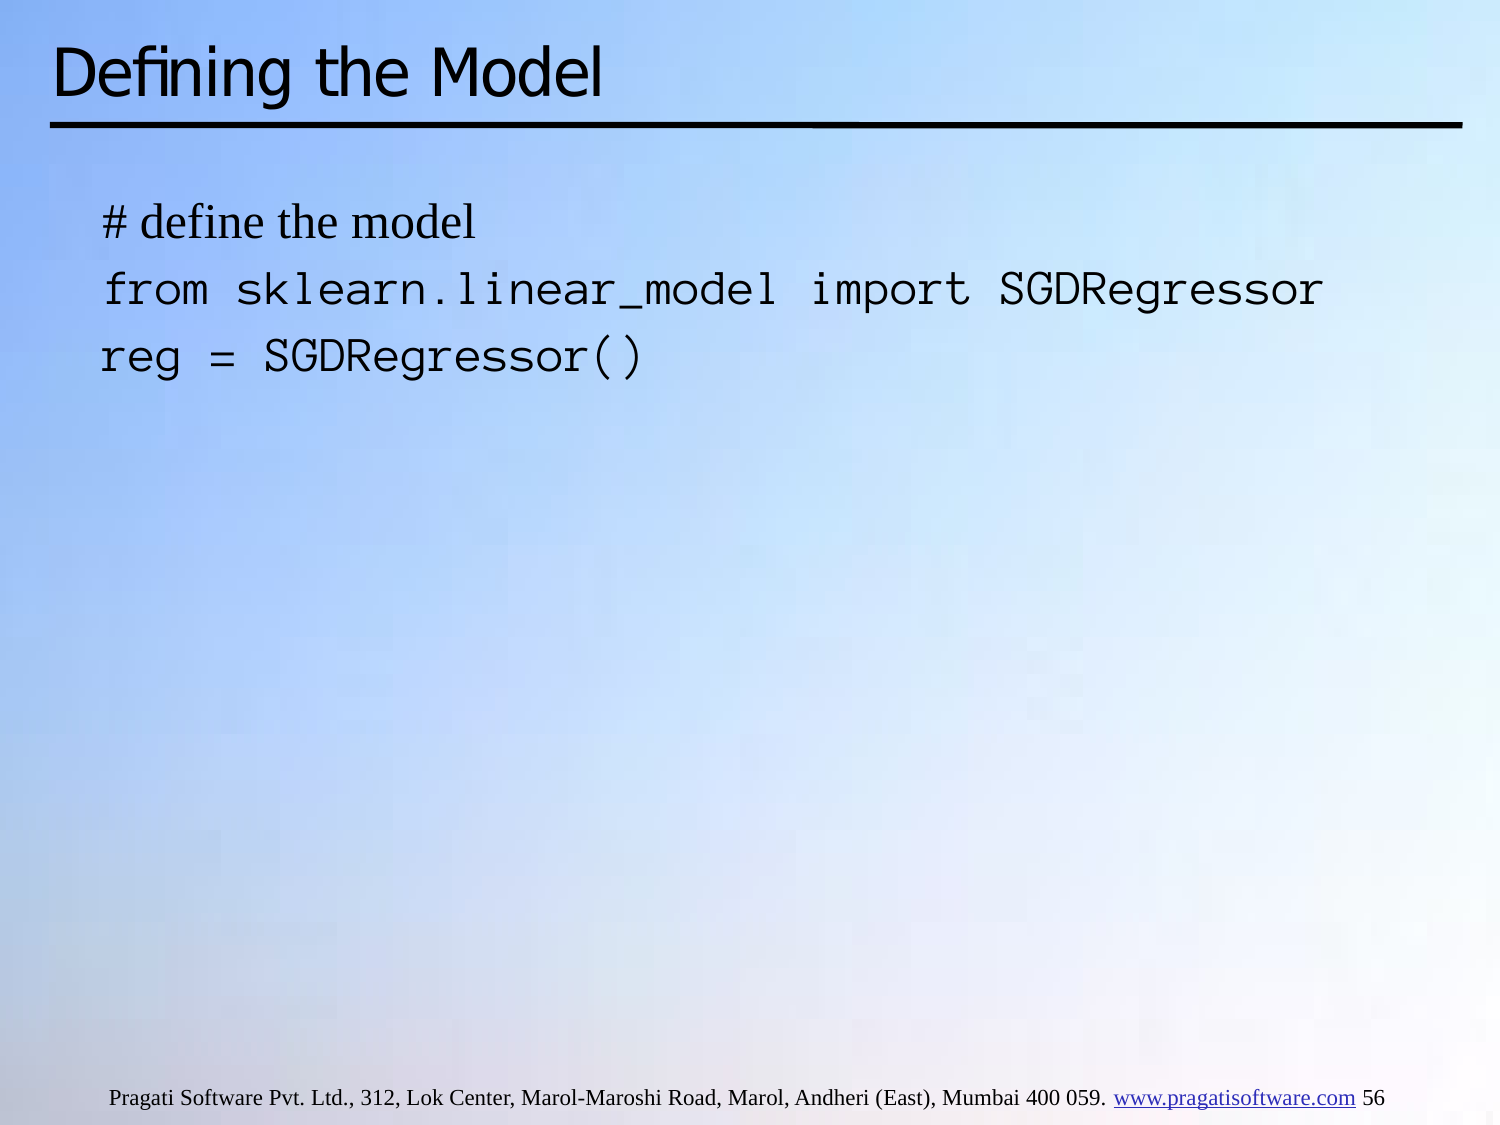

# Defining the Model
# define the model
from sklearn.linear_model import SGDRegressor
reg = SGDRegressor()